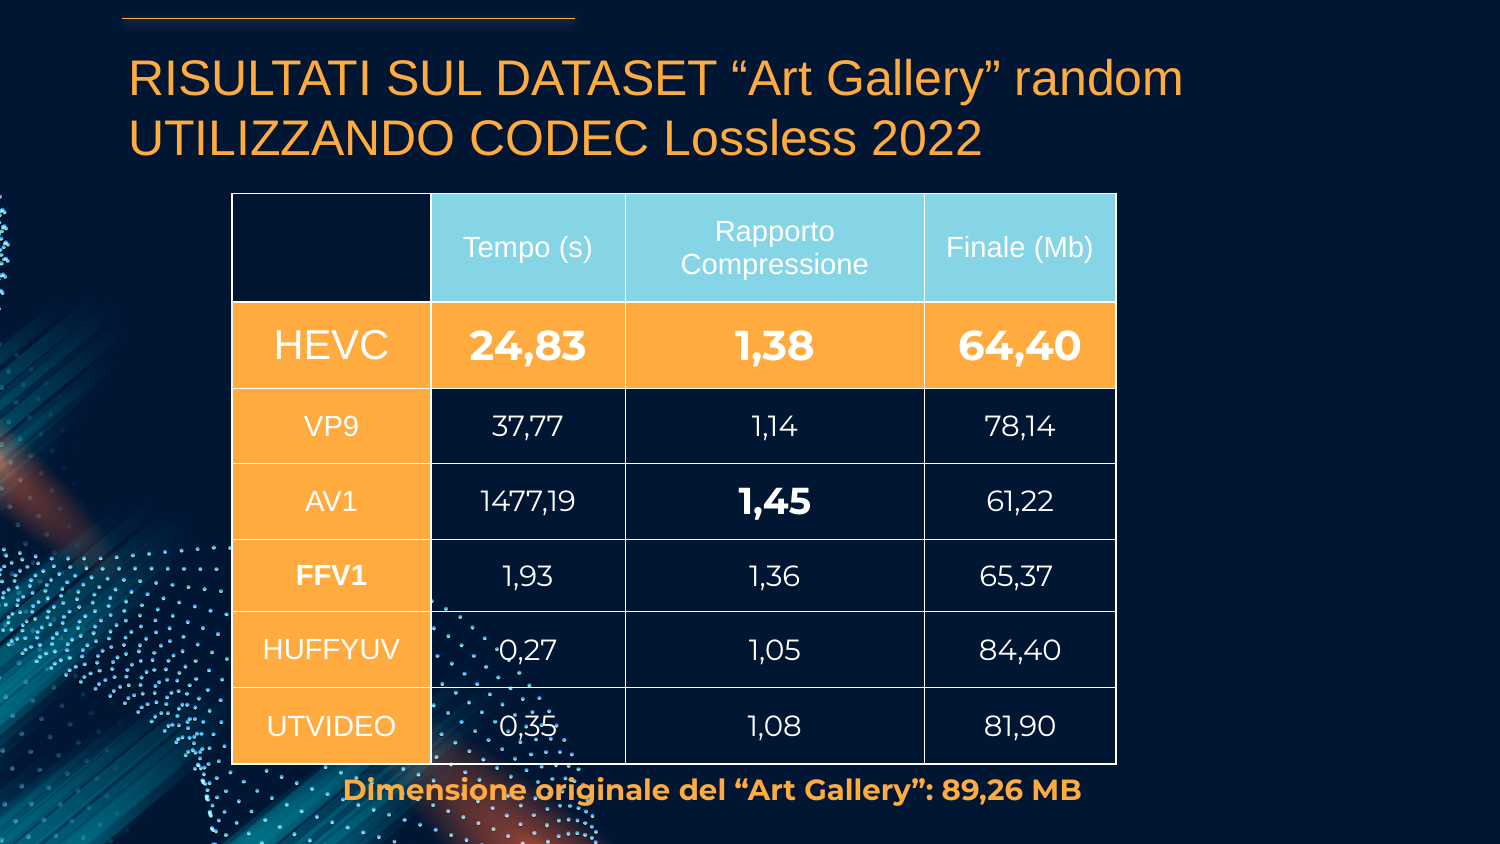

# RISULTATI SUL DATASET “Art Gallery” random UTILIZZANDO CODEC Lossless 2022
|  | Tempo (s) | Rapporto Compressione | Finale (Mb) |
| --- | --- | --- | --- |
| HEVC | 24,83 | 1,38 | 64,40 |
| VP9 | 37,77 | 1,14 | 78,14 |
| AV1 | 1477,19 | 1,45 | 61,22 |
| FFV1 | 1,93 | 1,36 | 65,37 |
| HUFFYUV | 0,27 | 1,05 | 84,40 |
| UTVIDEO | 0,35 | 1,08 | 81,90 |
Dimensione originale del “Art Gallery”: 89,26 MB